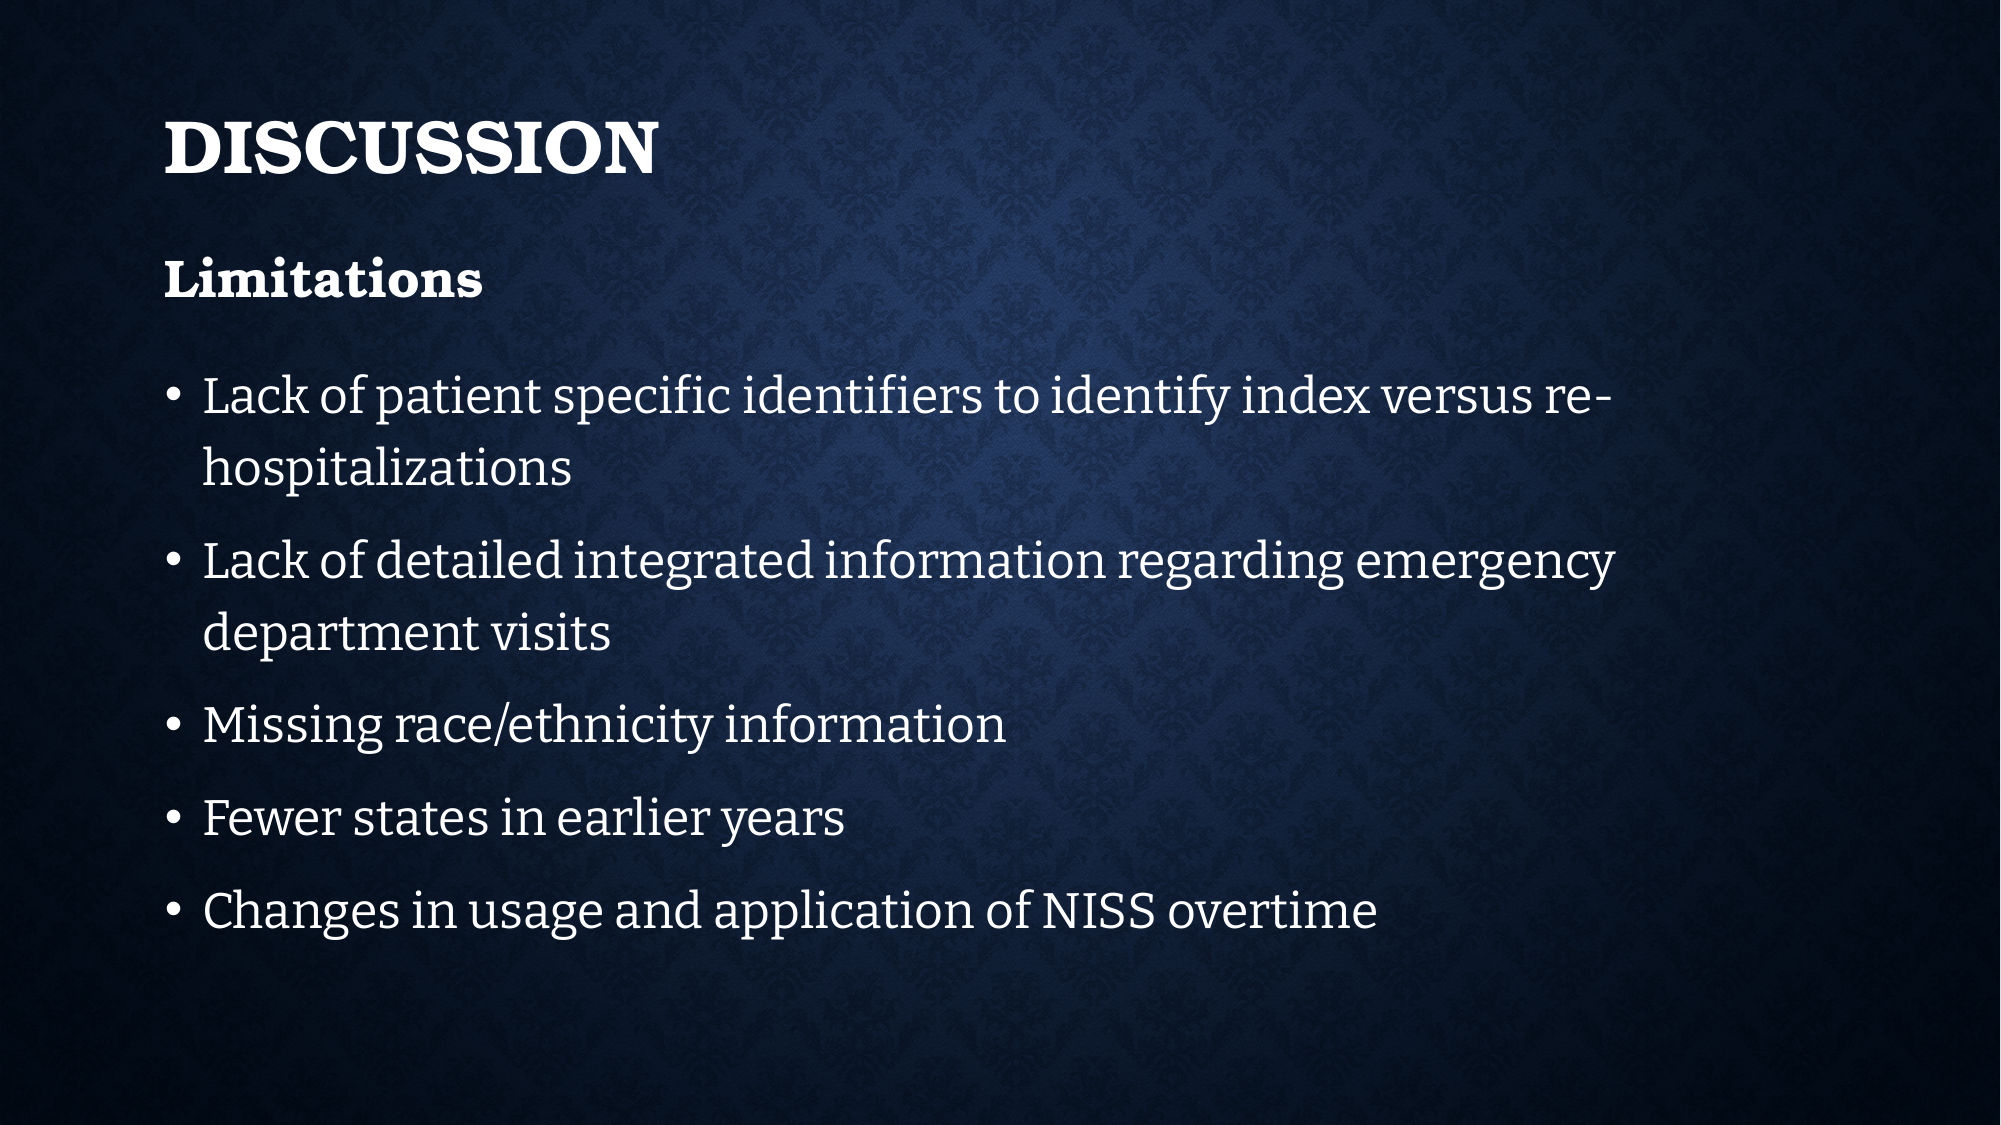

# Discussion Limitations
Lack of patient specific identifiers to identify index versus re-hospitalizations
Lack of detailed integrated information regarding emergency department visits
Missing race/ethnicity information
Fewer states in earlier years
Changes in usage and application of NISS overtime